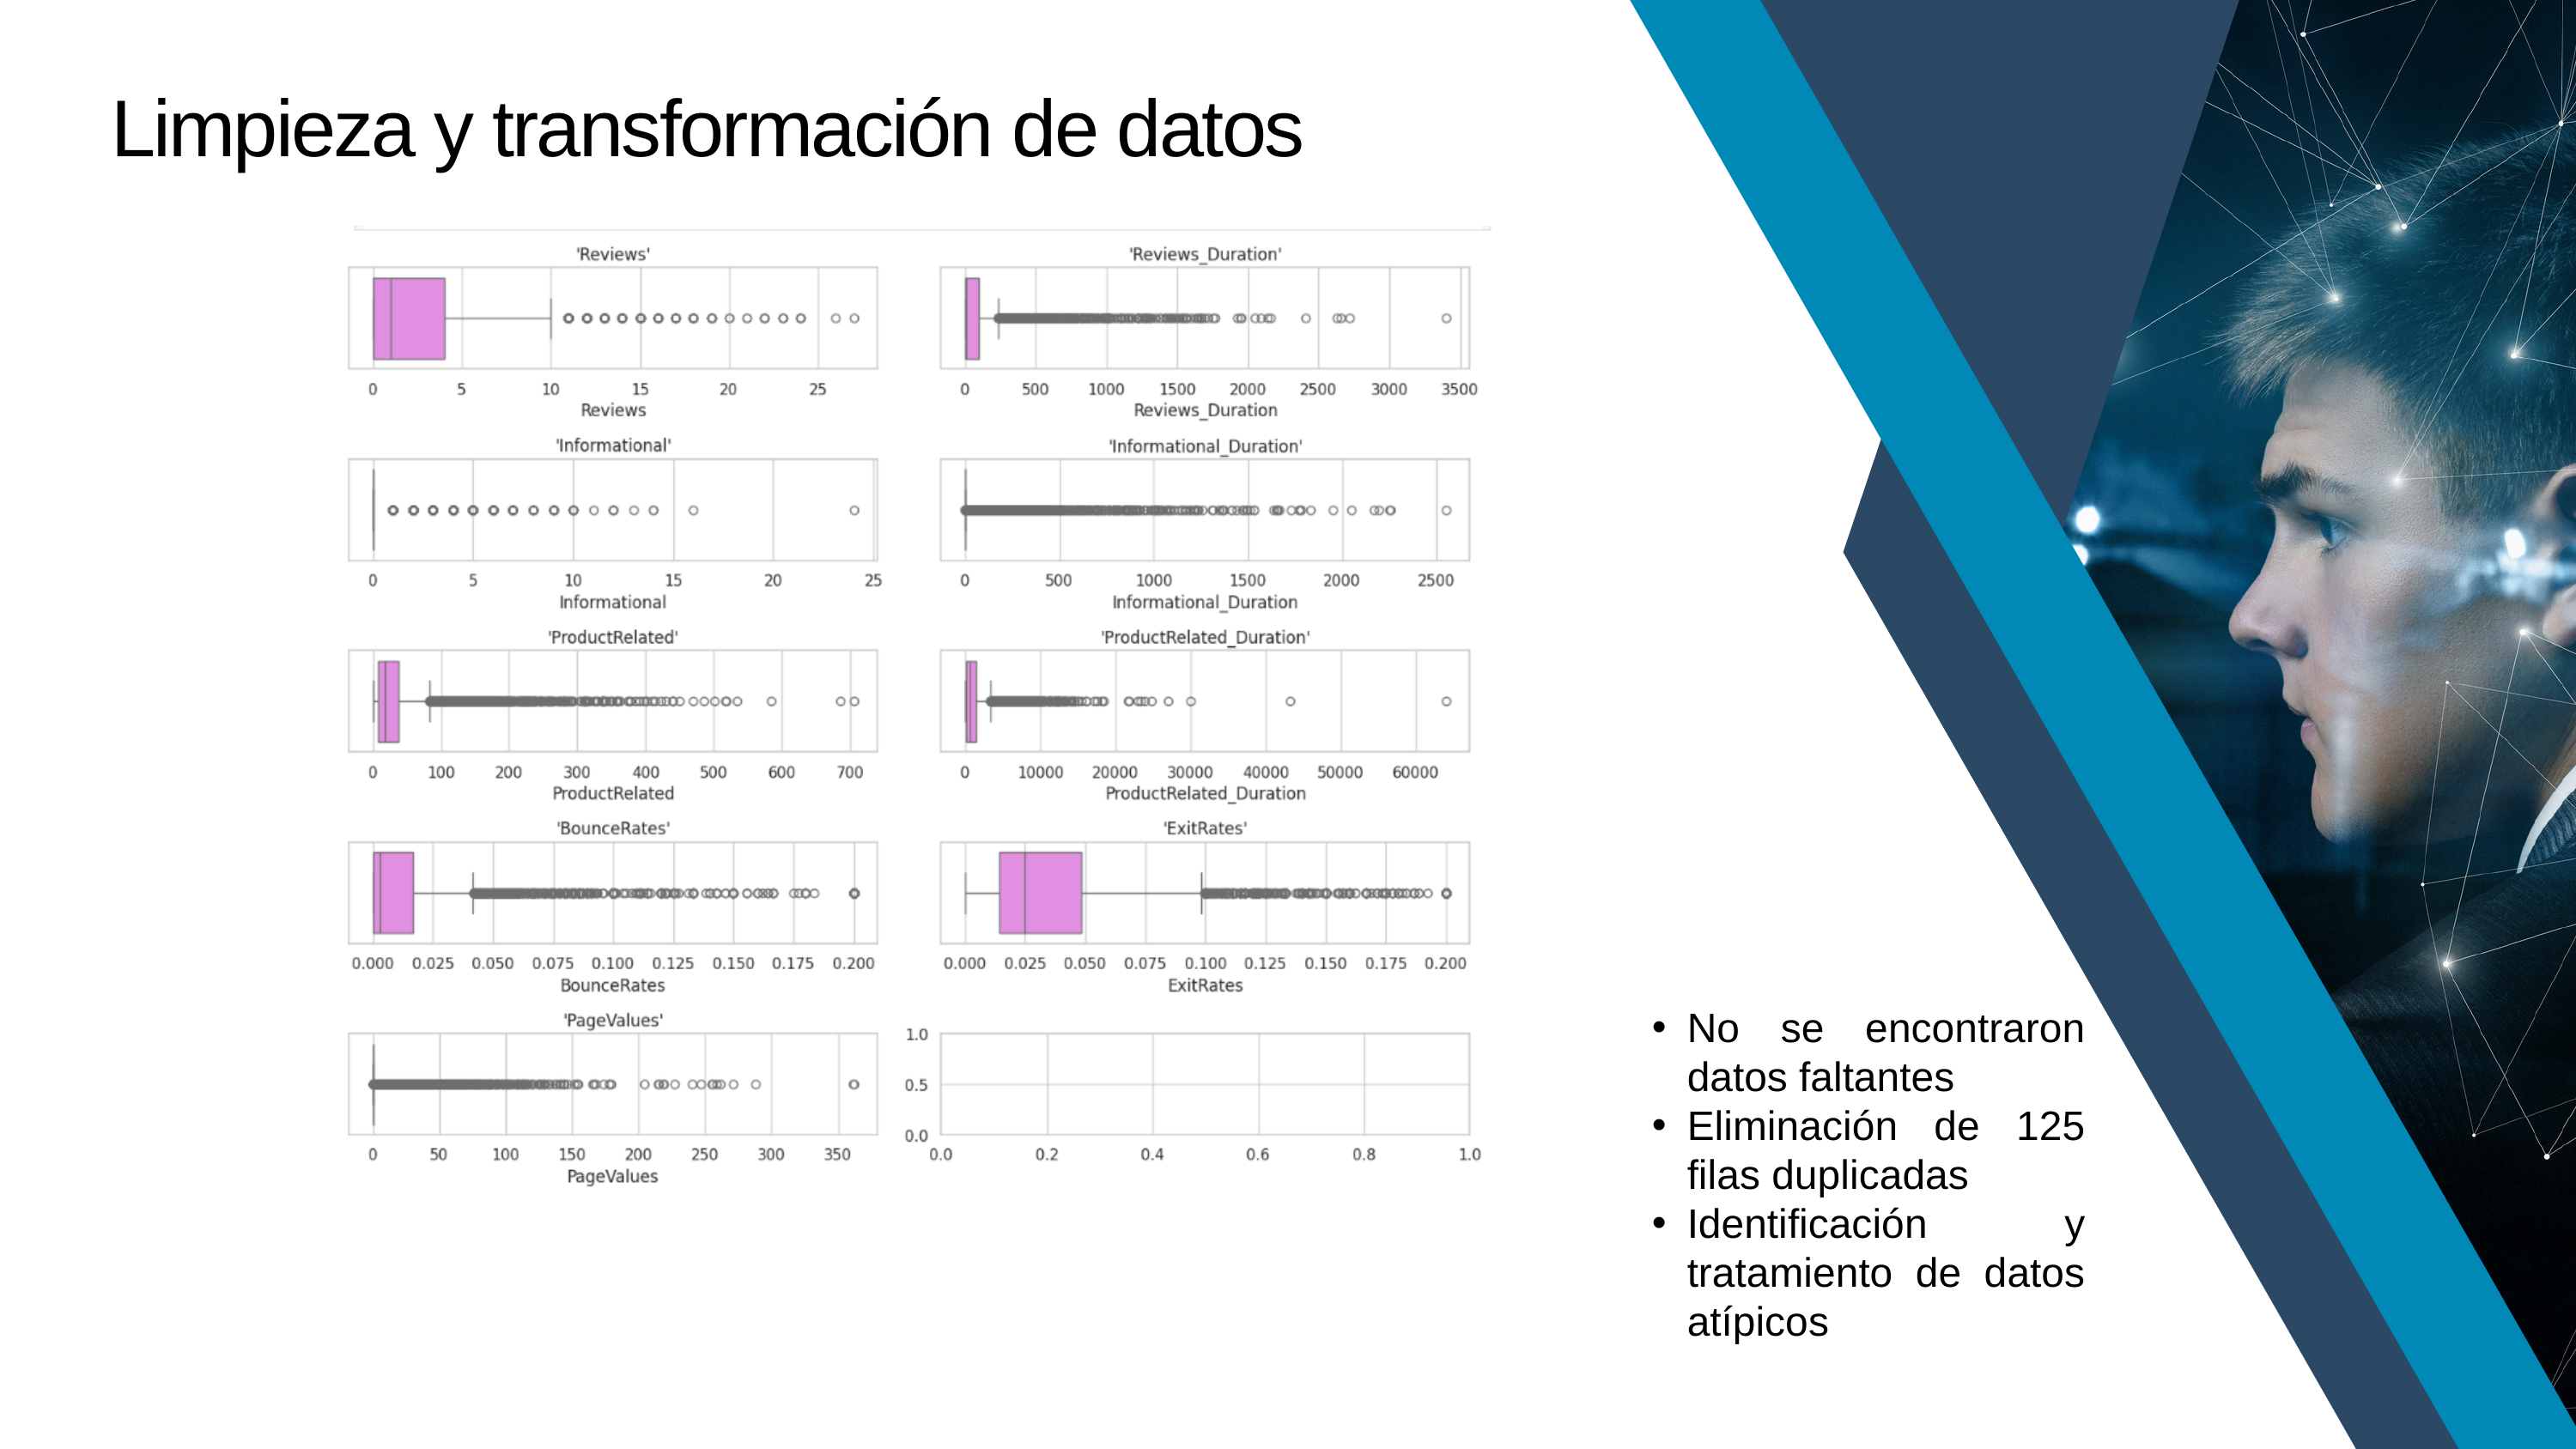

Limpieza y transformación de datos

No se encontraron datos faltantes
Eliminación de 125 filas duplicadas
Identificación y tratamiento de datos atípicos